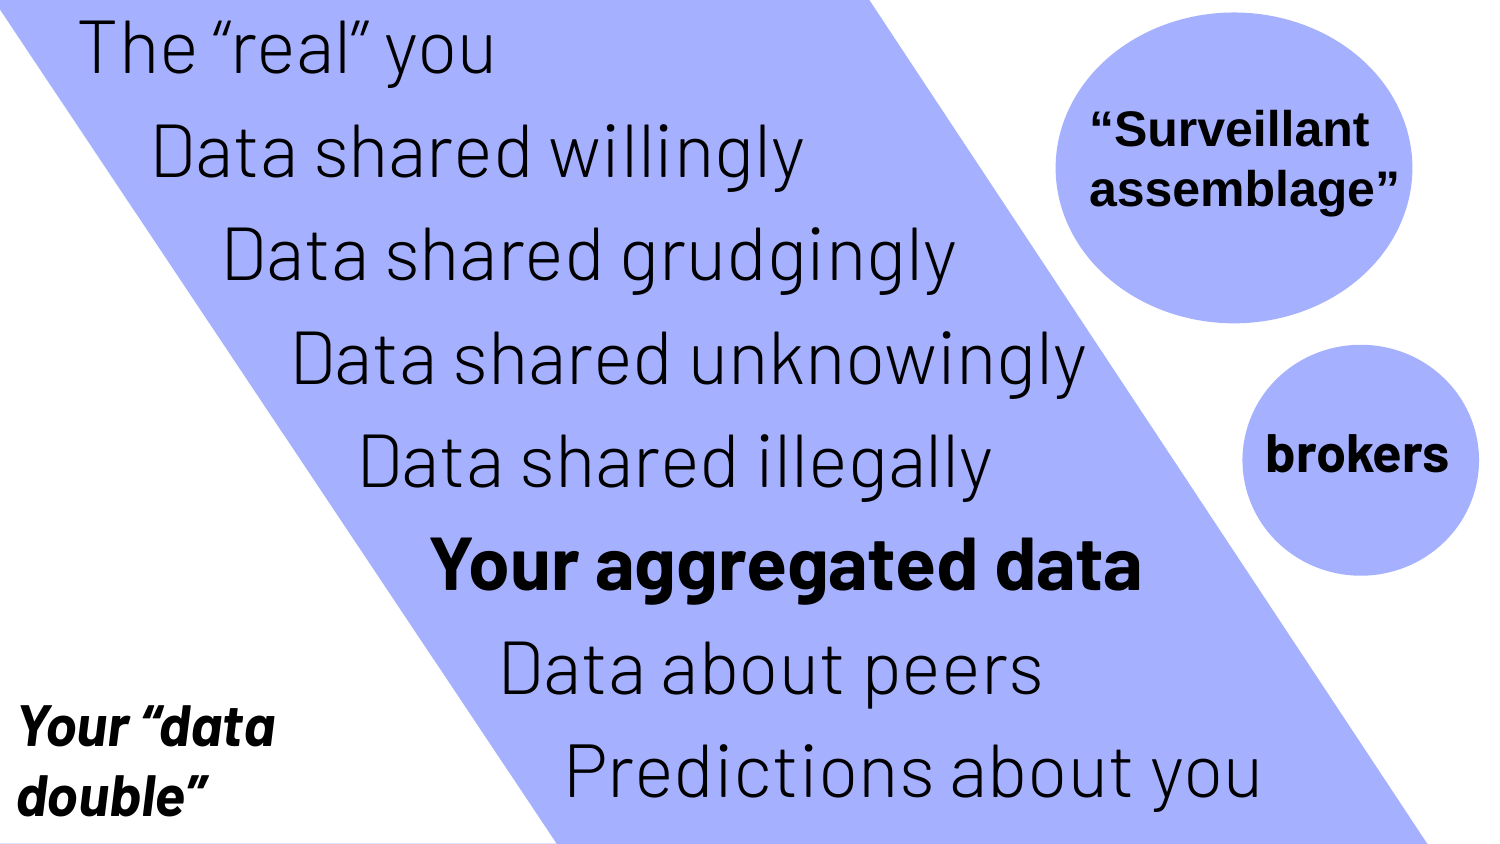

The “real” you

“Surveillant assemblage”
Data shared willingly

#
Data shared grudgingly

Data shared unknowingly

brokers

Data shared illegally
Your aggregated data

Data about peers

Your “data double”
Predictions about you